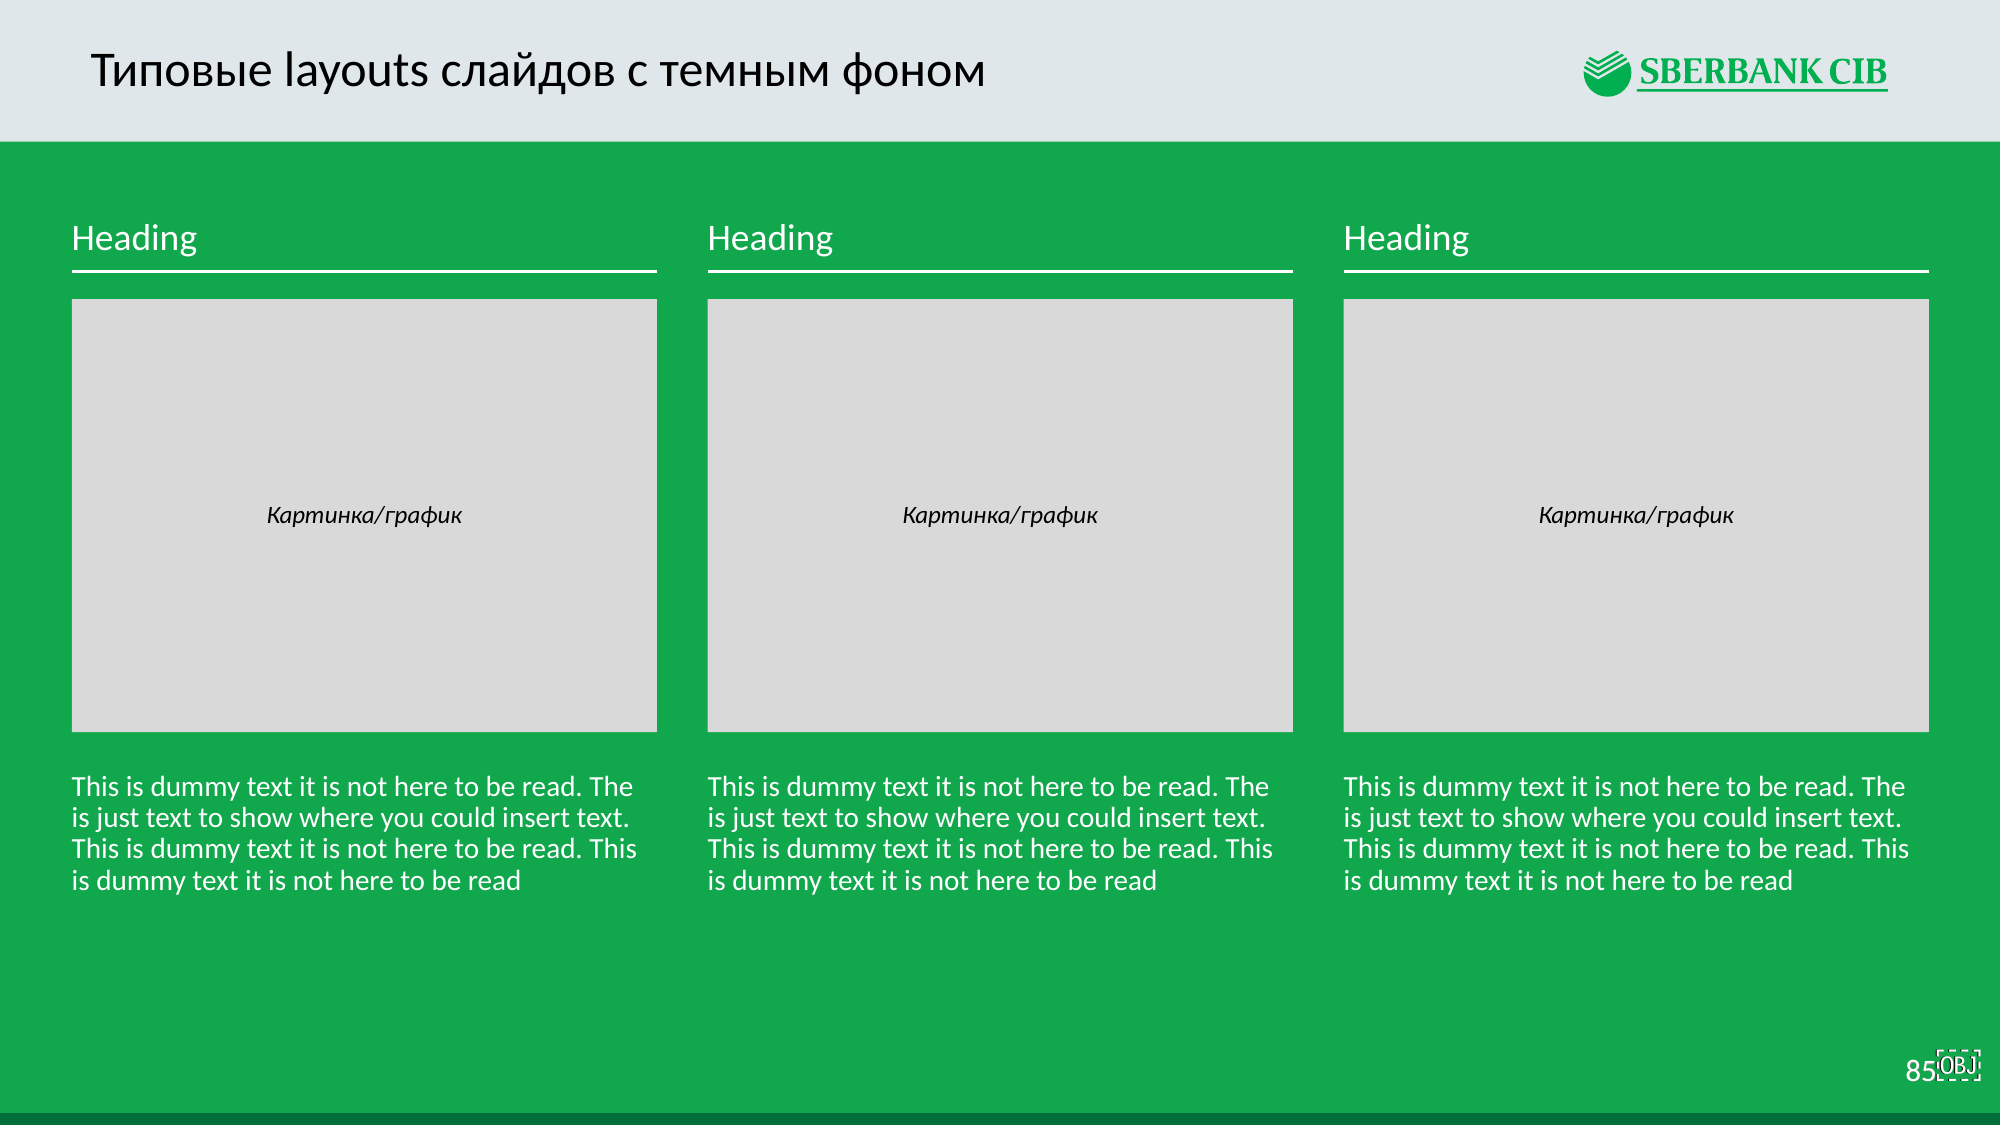

Типовые layouts слайдов с темным фоном
Heading
Heading
Heading
Картинка/график
Картинка/график
Картинка/график
This is dummy text it is not here to be read. The is just text to show where you could insert text. This is dummy text it is not here to be read. This is dummy text it is not here to be read
This is dummy text it is not here to be read. The is just text to show where you could insert text. This is dummy text it is not here to be read. This is dummy text it is not here to be read
This is dummy text it is not here to be read. The is just text to show where you could insert text. This is dummy text it is not here to be read. This is dummy text it is not here to be read